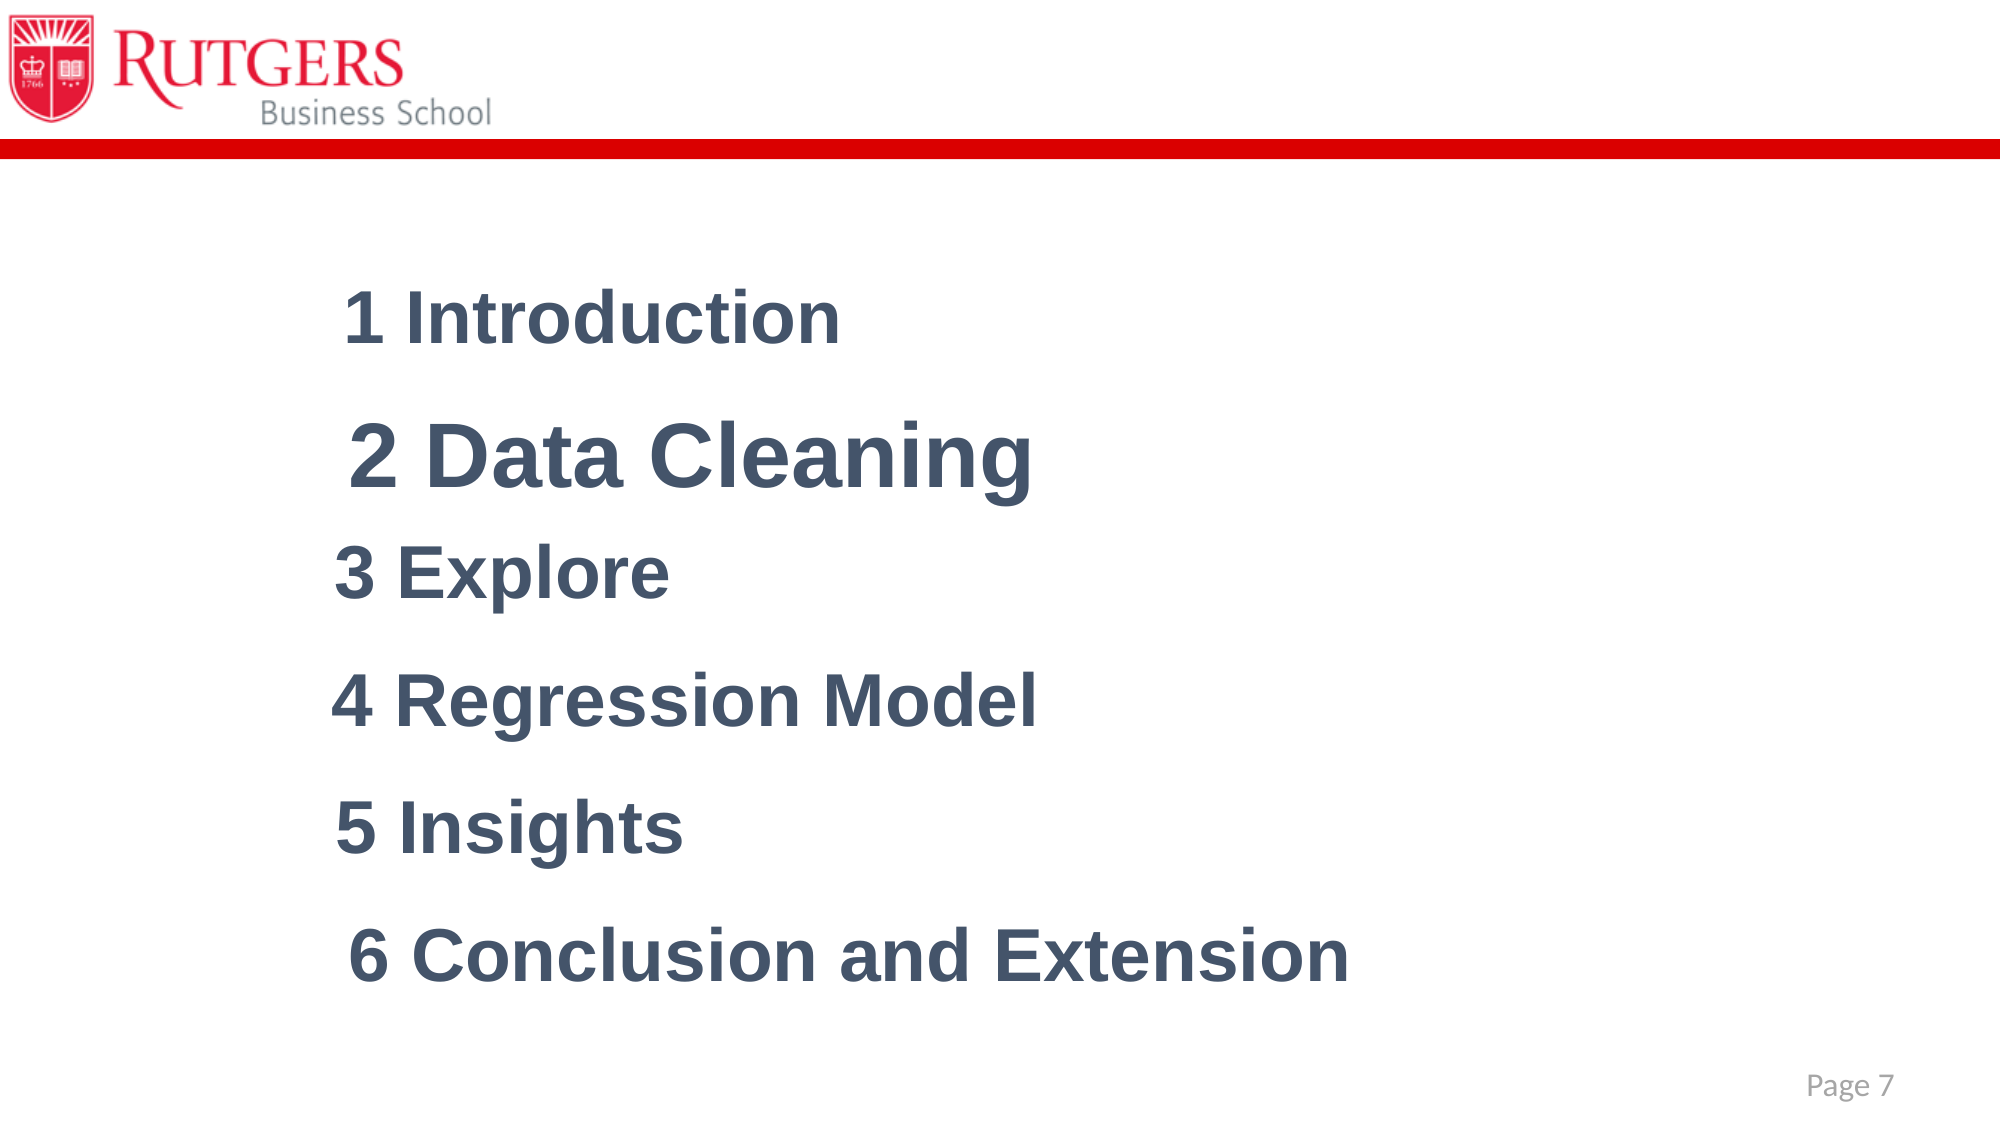

1 Introduction
2 Data Cleaning
3 Explore
4 Regression Model
5 Insights
6 Conclusion and Extension